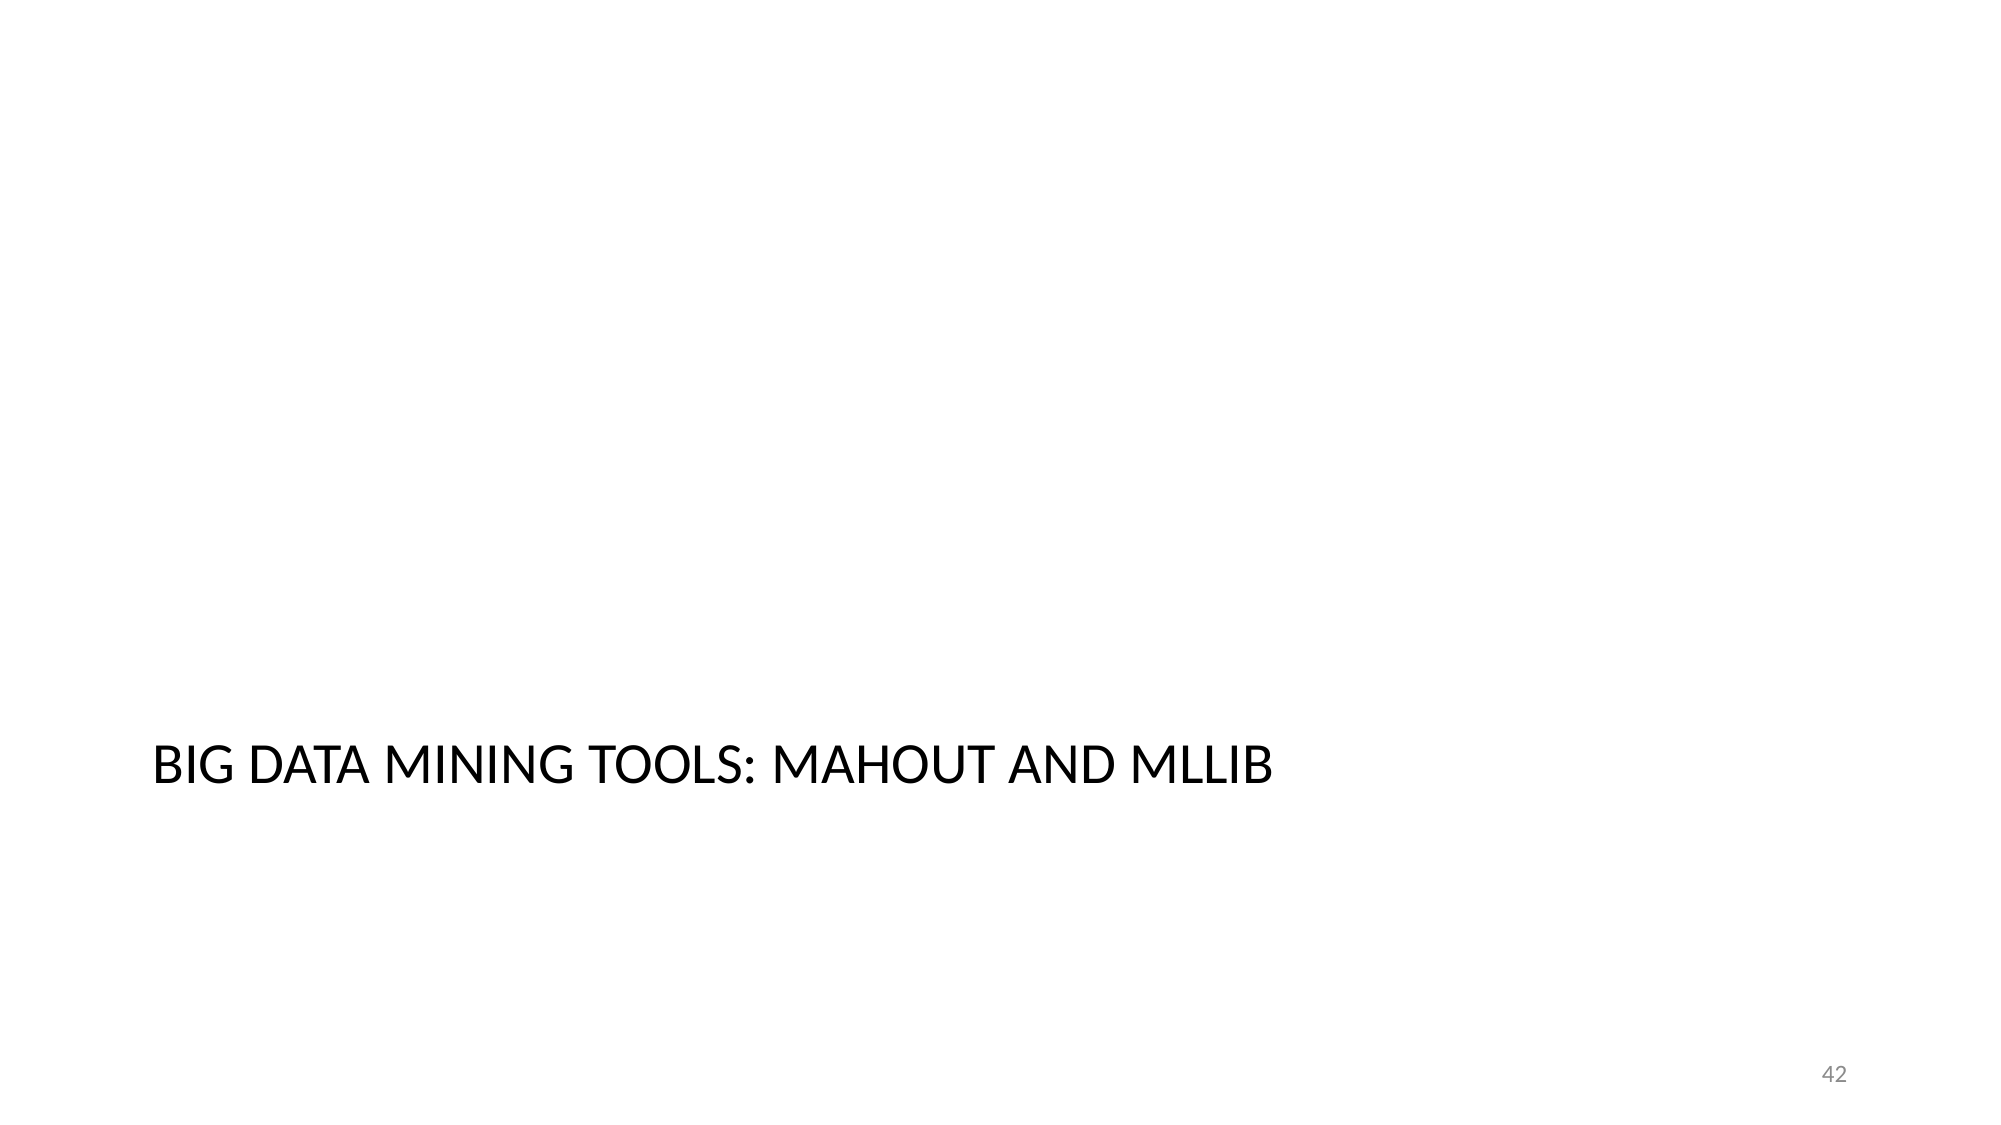

#

BIG DATA MINING TOOLS: MAHOUT AND MLLIB
42